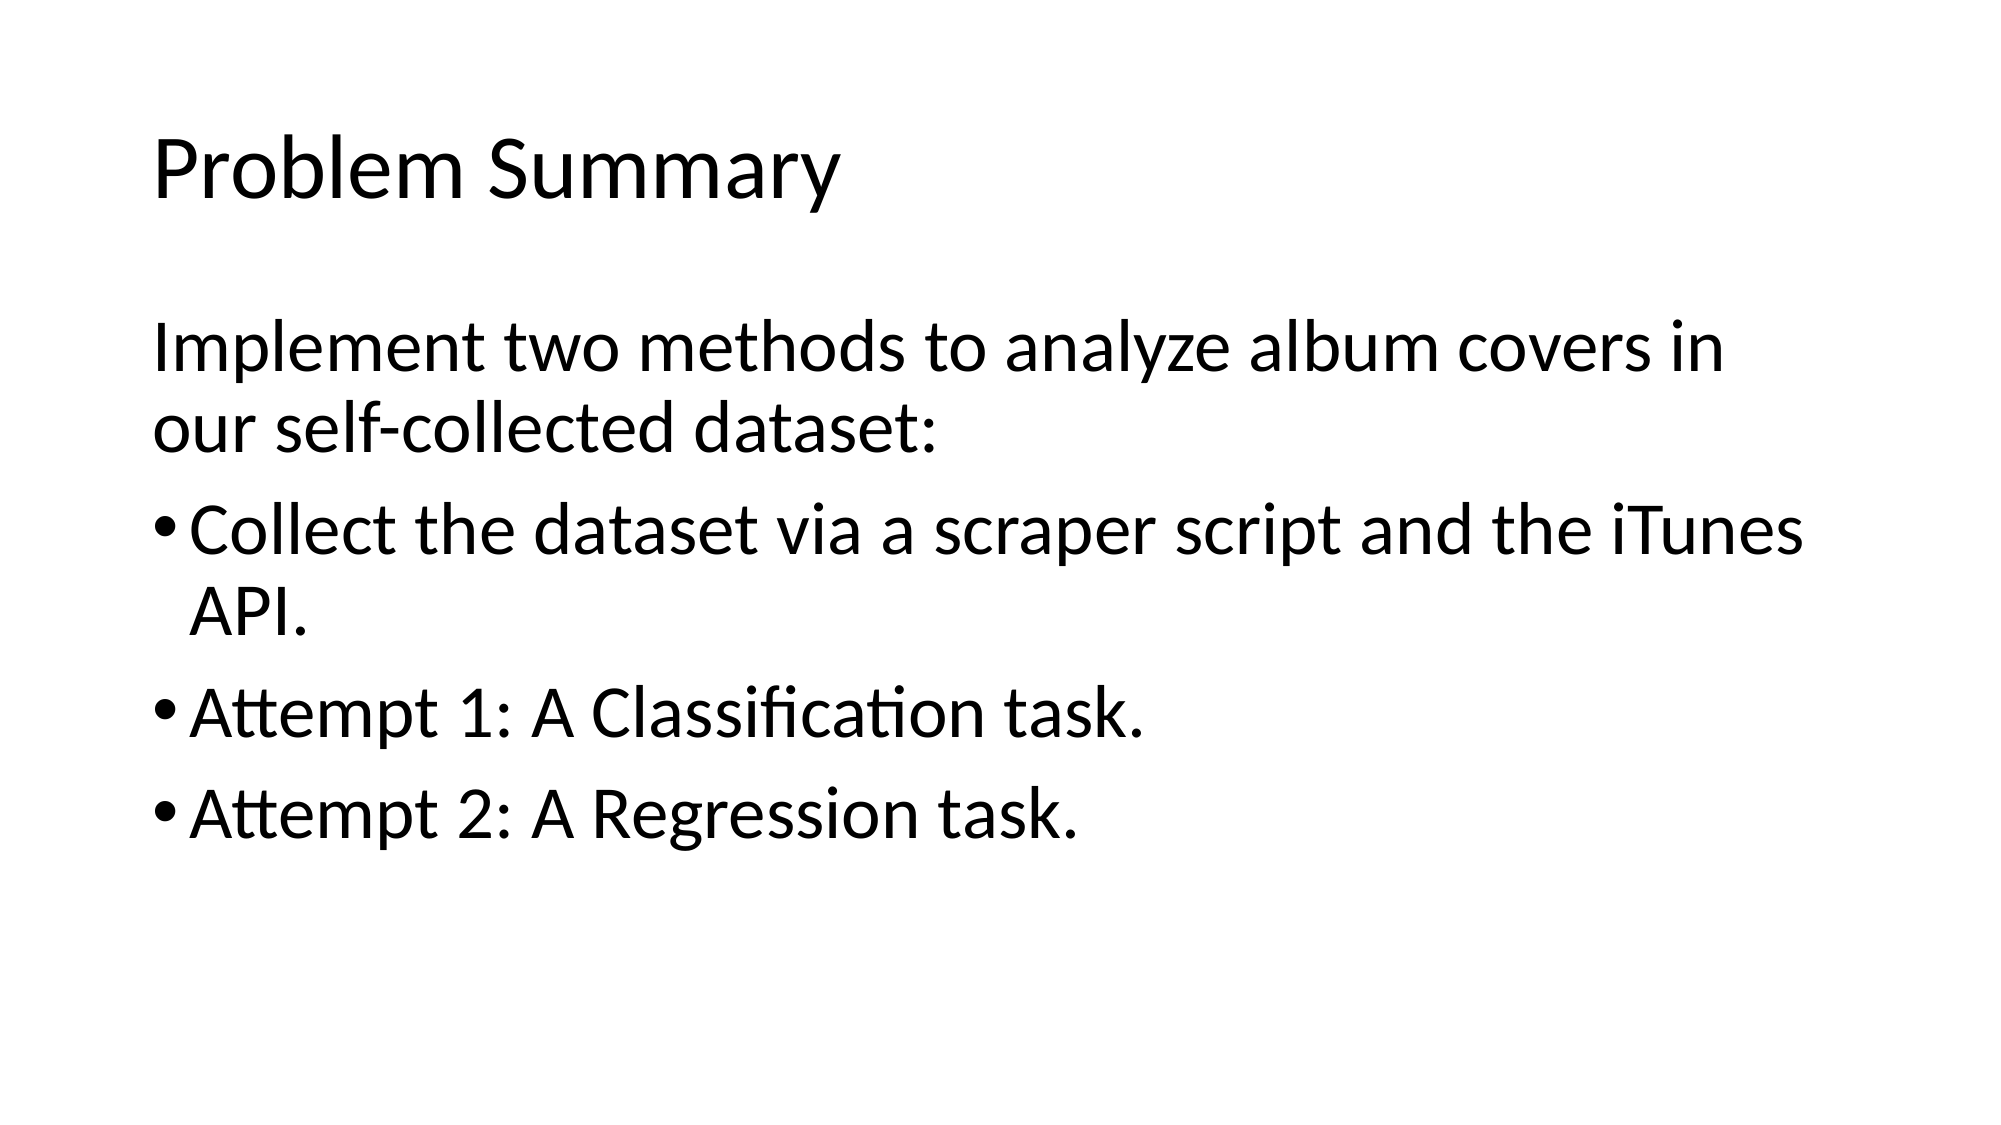

# Problem Summary
Implement two methods to analyze album covers in our self-collected dataset:
Collect the dataset via a scraper script and the iTunes API.
Attempt 1: A Classification task.
Attempt 2: A Regression task.